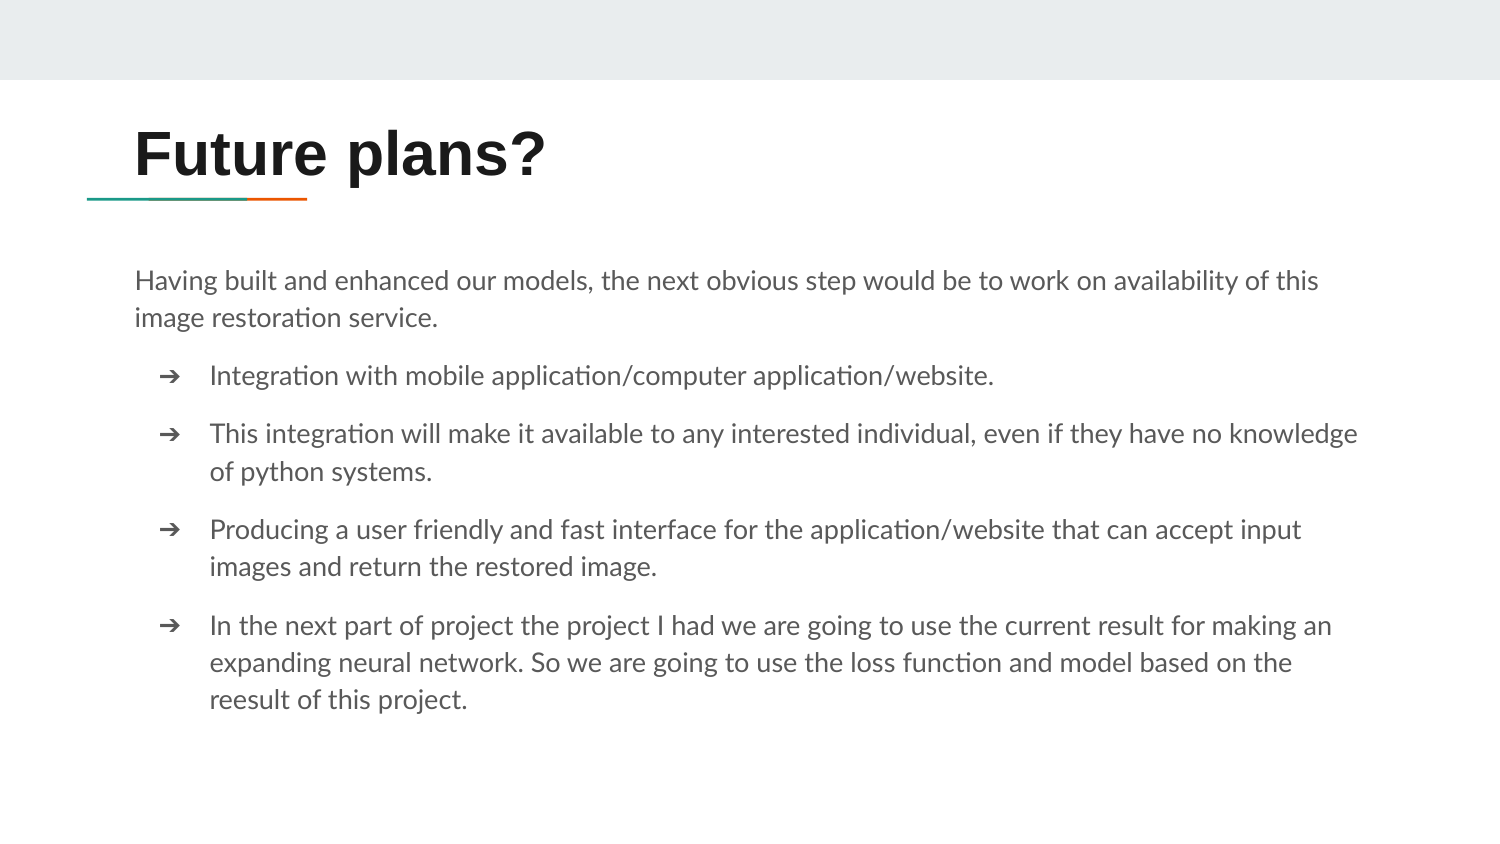

# Future plans?
Having built and enhanced our models, the next obvious step would be to work on availability of this image restoration service.
Integration with mobile application/computer application/website.
This integration will make it available to any interested individual, even if they have no knowledge of python systems.
Producing a user friendly and fast interface for the application/website that can accept input images and return the restored image.
In the next part of project the project I had we are going to use the current result for making an expanding neural network. So we are going to use the loss function and model based on the reesult of this project.